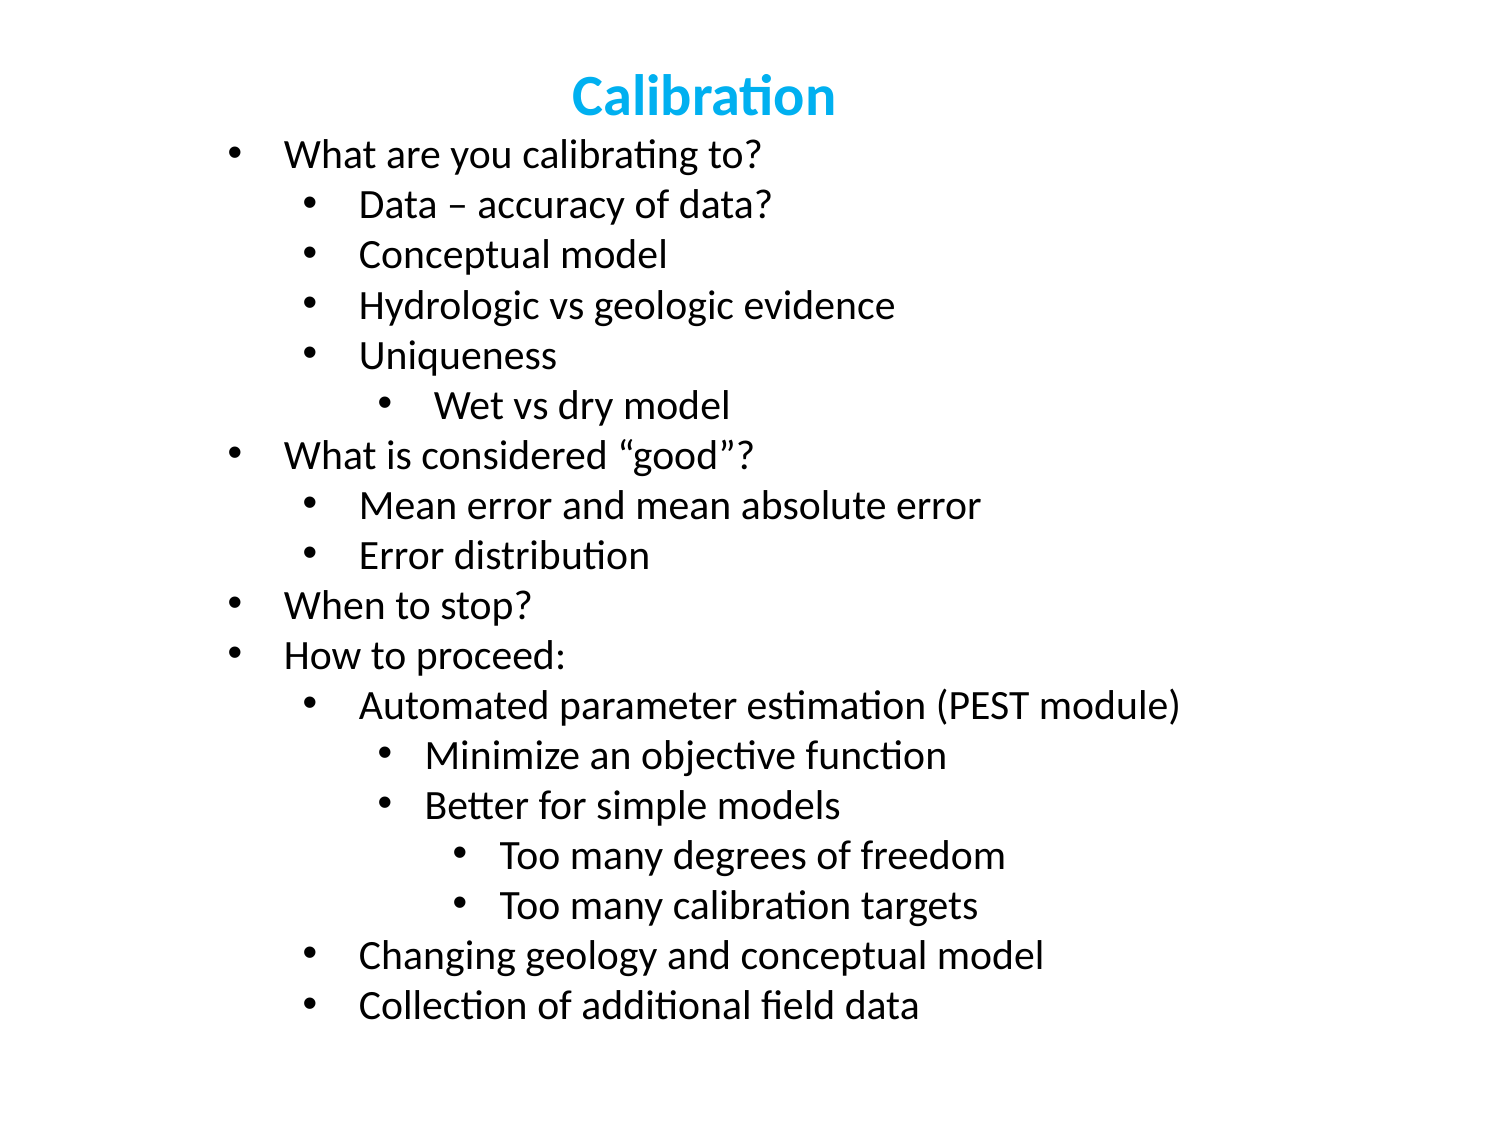

Calibration
What are you calibrating to?
Data – accuracy of data?
Conceptual model
Hydrologic vs geologic evidence
Uniqueness
Wet vs dry model
What is considered “good”?
Mean error and mean absolute error
Error distribution
When to stop?
How to proceed:
Automated parameter estimation (PEST module)
Minimize an objective function
Better for simple models
Too many degrees of freedom
Too many calibration targets
Changing geology and conceptual model
Collection of additional field data